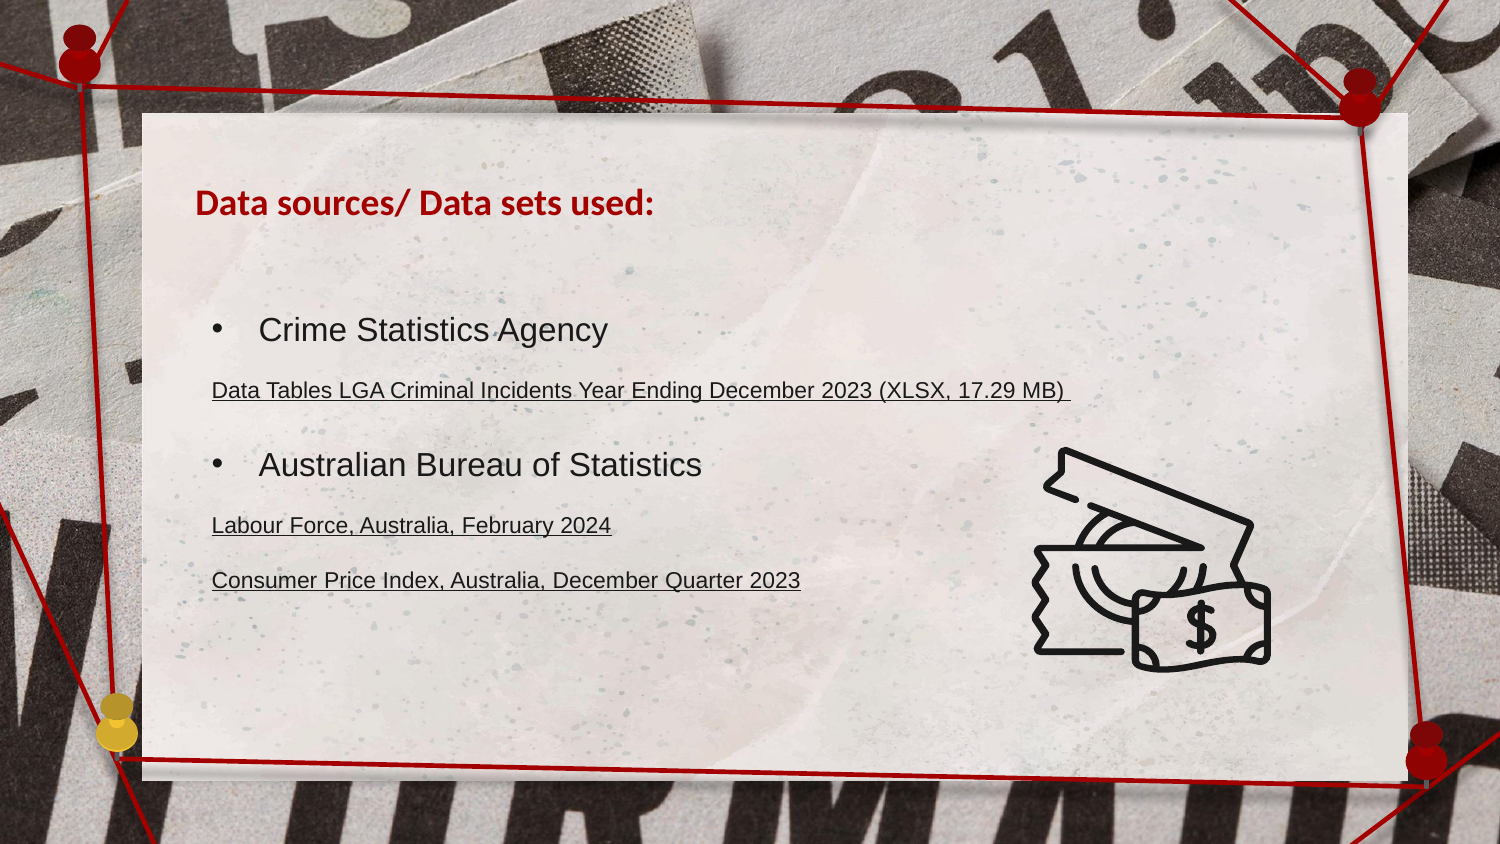

# Data sources/ Data sets used:
Crime Statistics Agency
Data Tables LGA Criminal Incidents Year Ending December 2023 (XLSX, 17.29 MB)
Australian Bureau of Statistics
Labour Force, Australia, February 2024
Consumer Price Index, Australia, December Quarter 2023